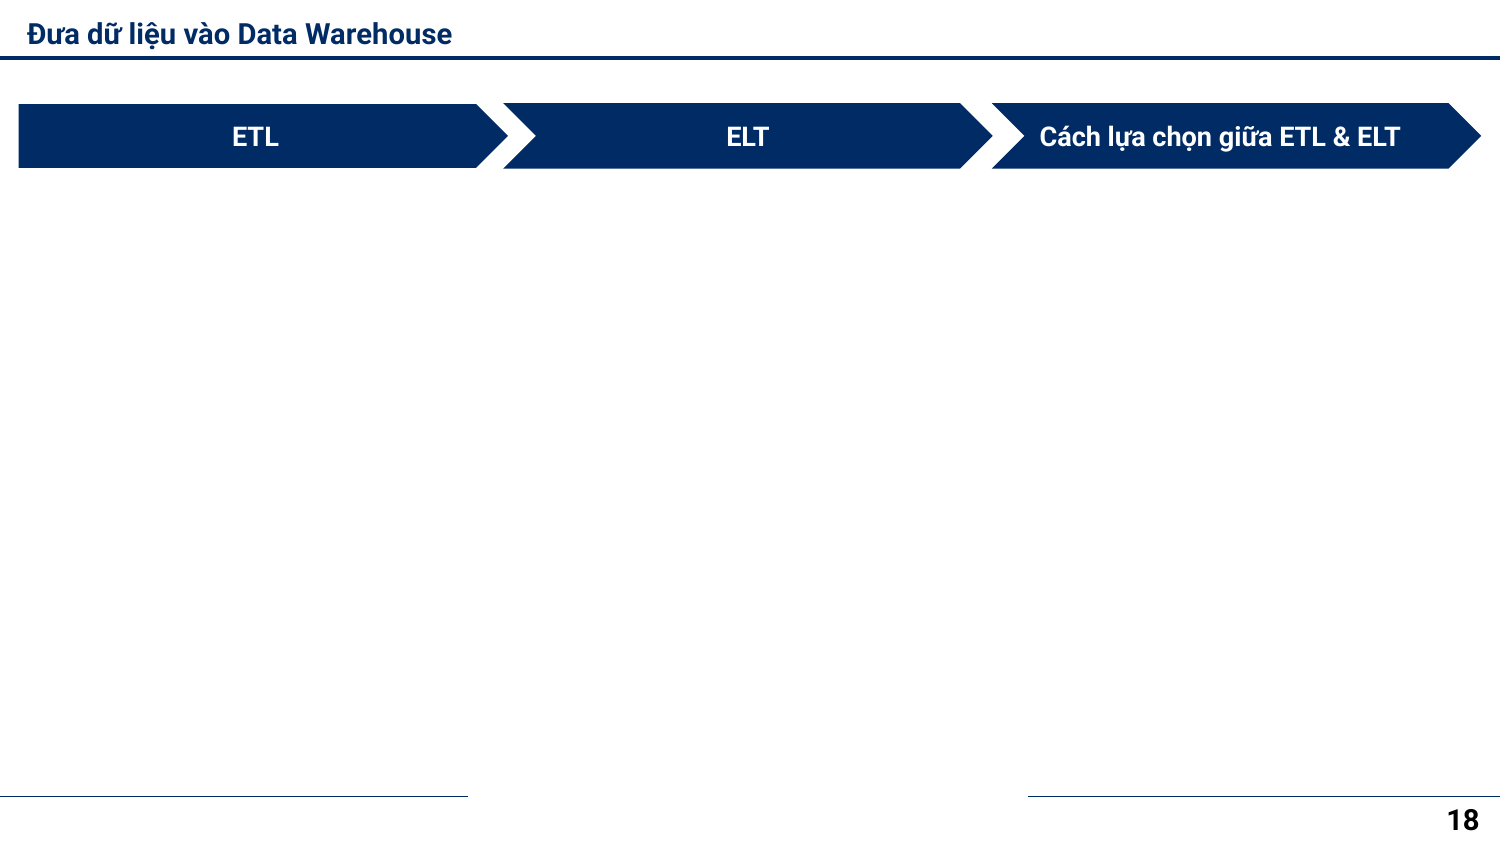

Đưa dữ liệu vào Data Warehouse
ELT
Cách lựa chọn giữa ETL & ELT
ETL
18